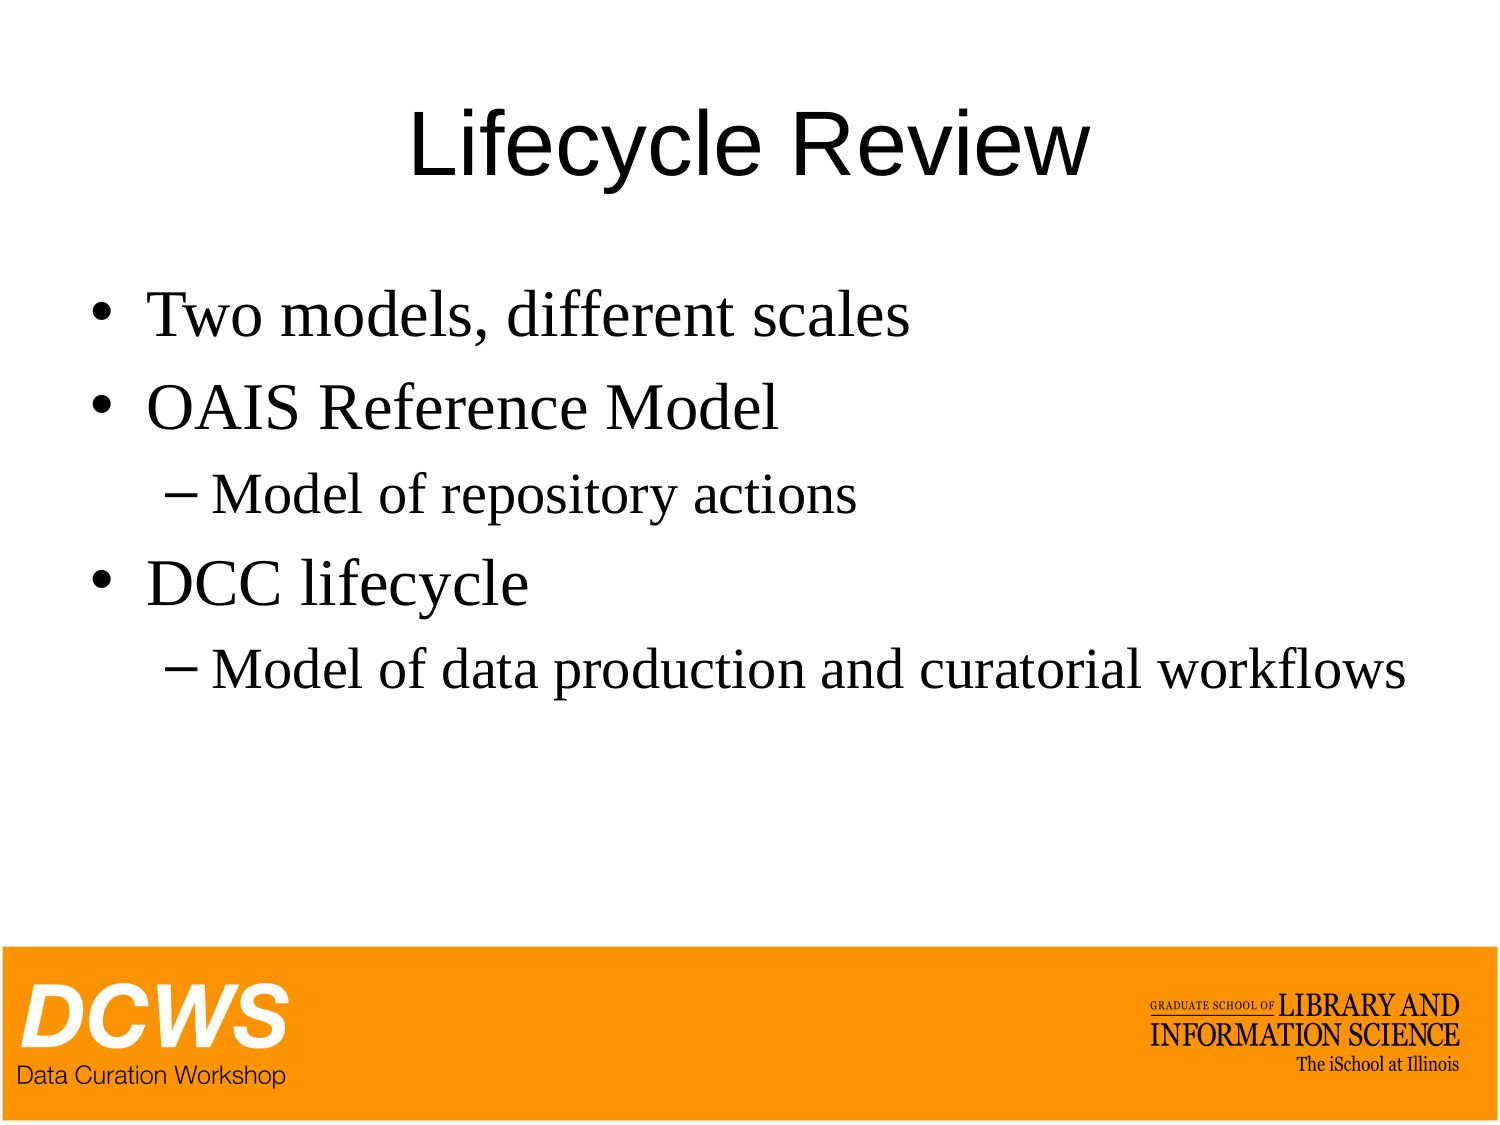

# Lifecycle Review
Two models, different scales
OAIS Reference Model
Model of repository actions
DCC lifecycle
Model of data production and curatorial workflows